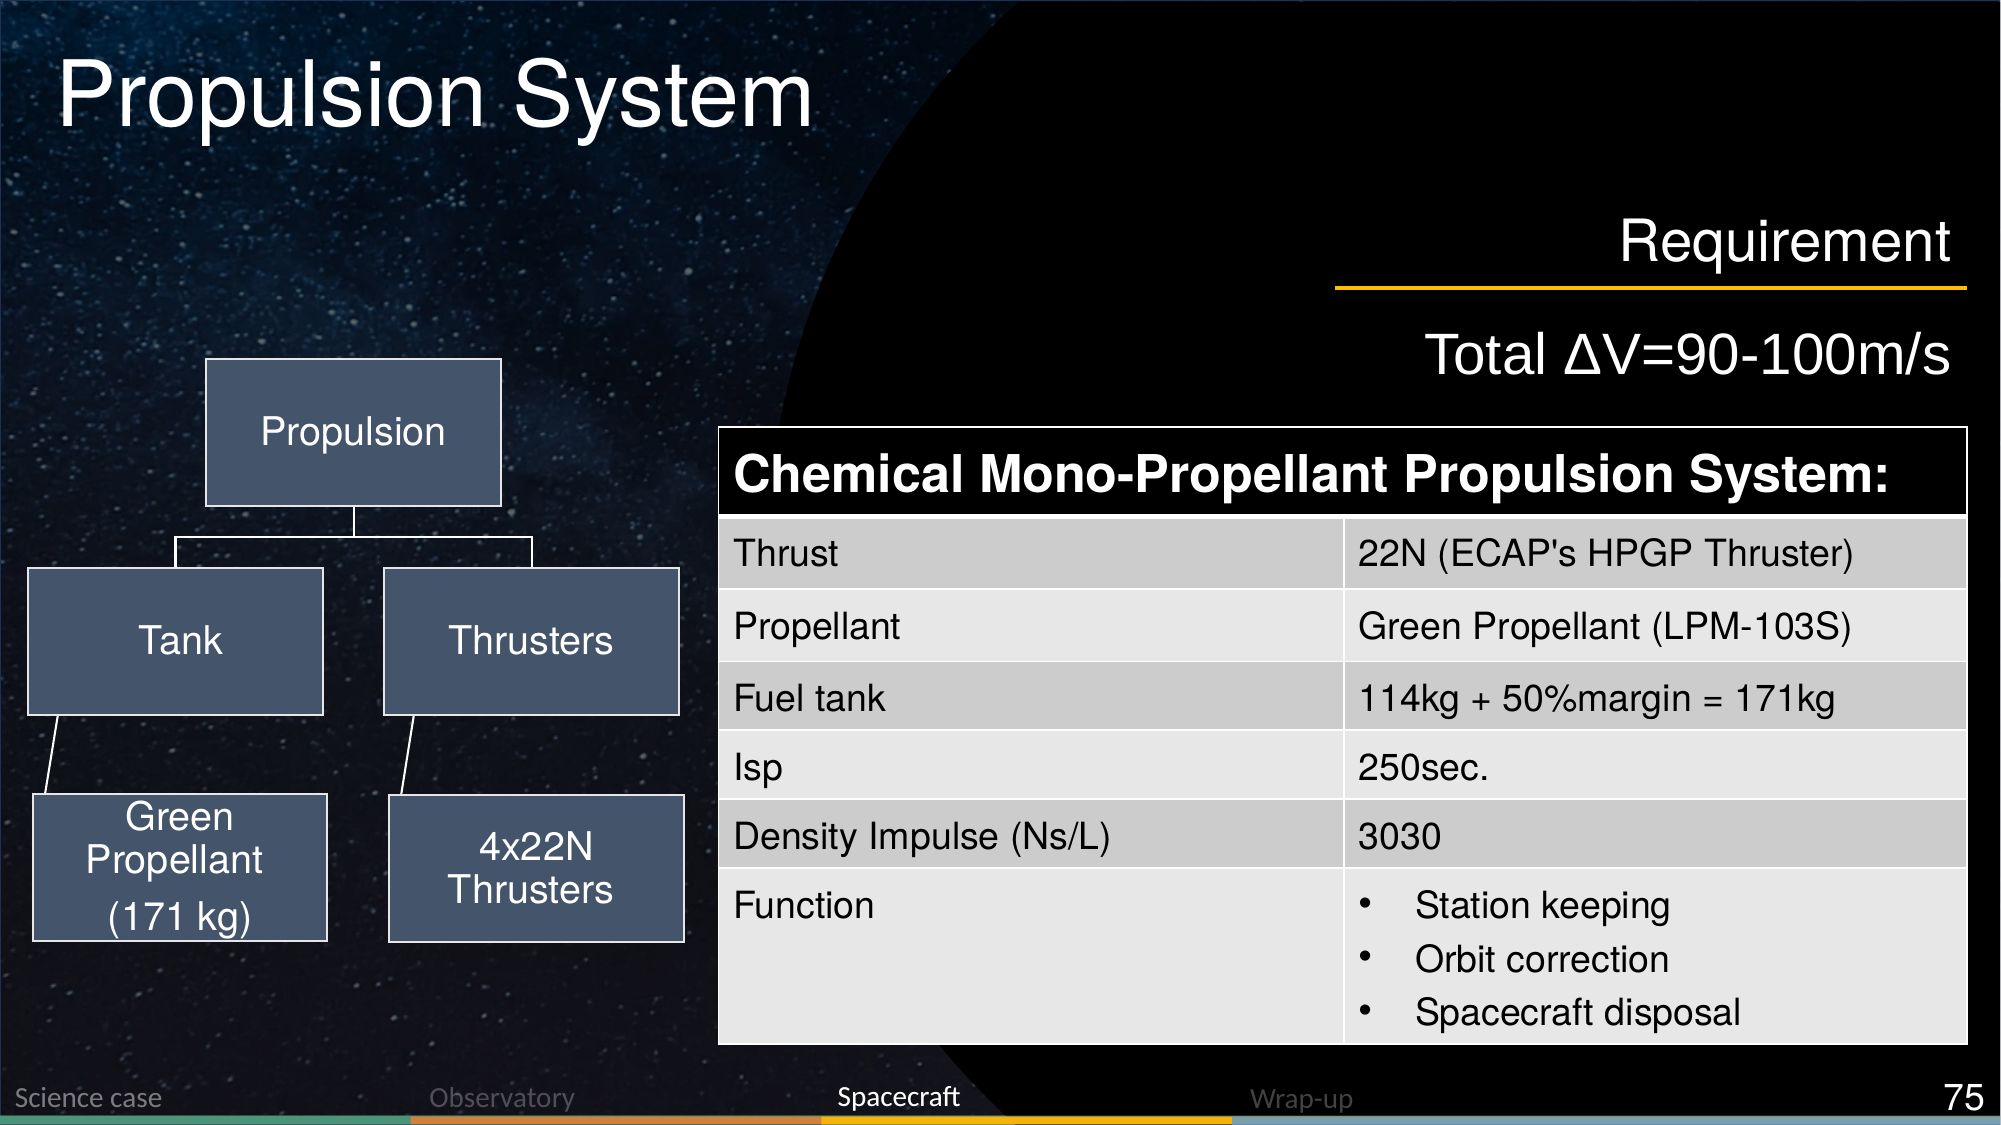

# Propulsion System
Requirement
Propulsion
 Tank
Green Propellant
(171 kg)
Thrusters
4x22N Thrusters
Total ΔV=90-100m/s

| Chemical Mono-Propellant Propulsion System: |  |
| --- | --- |
| Thrust | 22N (ECAP's HPGP Thruster) |
| Propellant | Green Propellant (LPM-103S) |
| Fuel tank | 114kg + 50%margin = 171kg |
| Isp | 250sec. |
| Density Impulse (Ns/L) | 3030 |
| Function | Station keeping Orbit correction Spacecraft disposal |

75